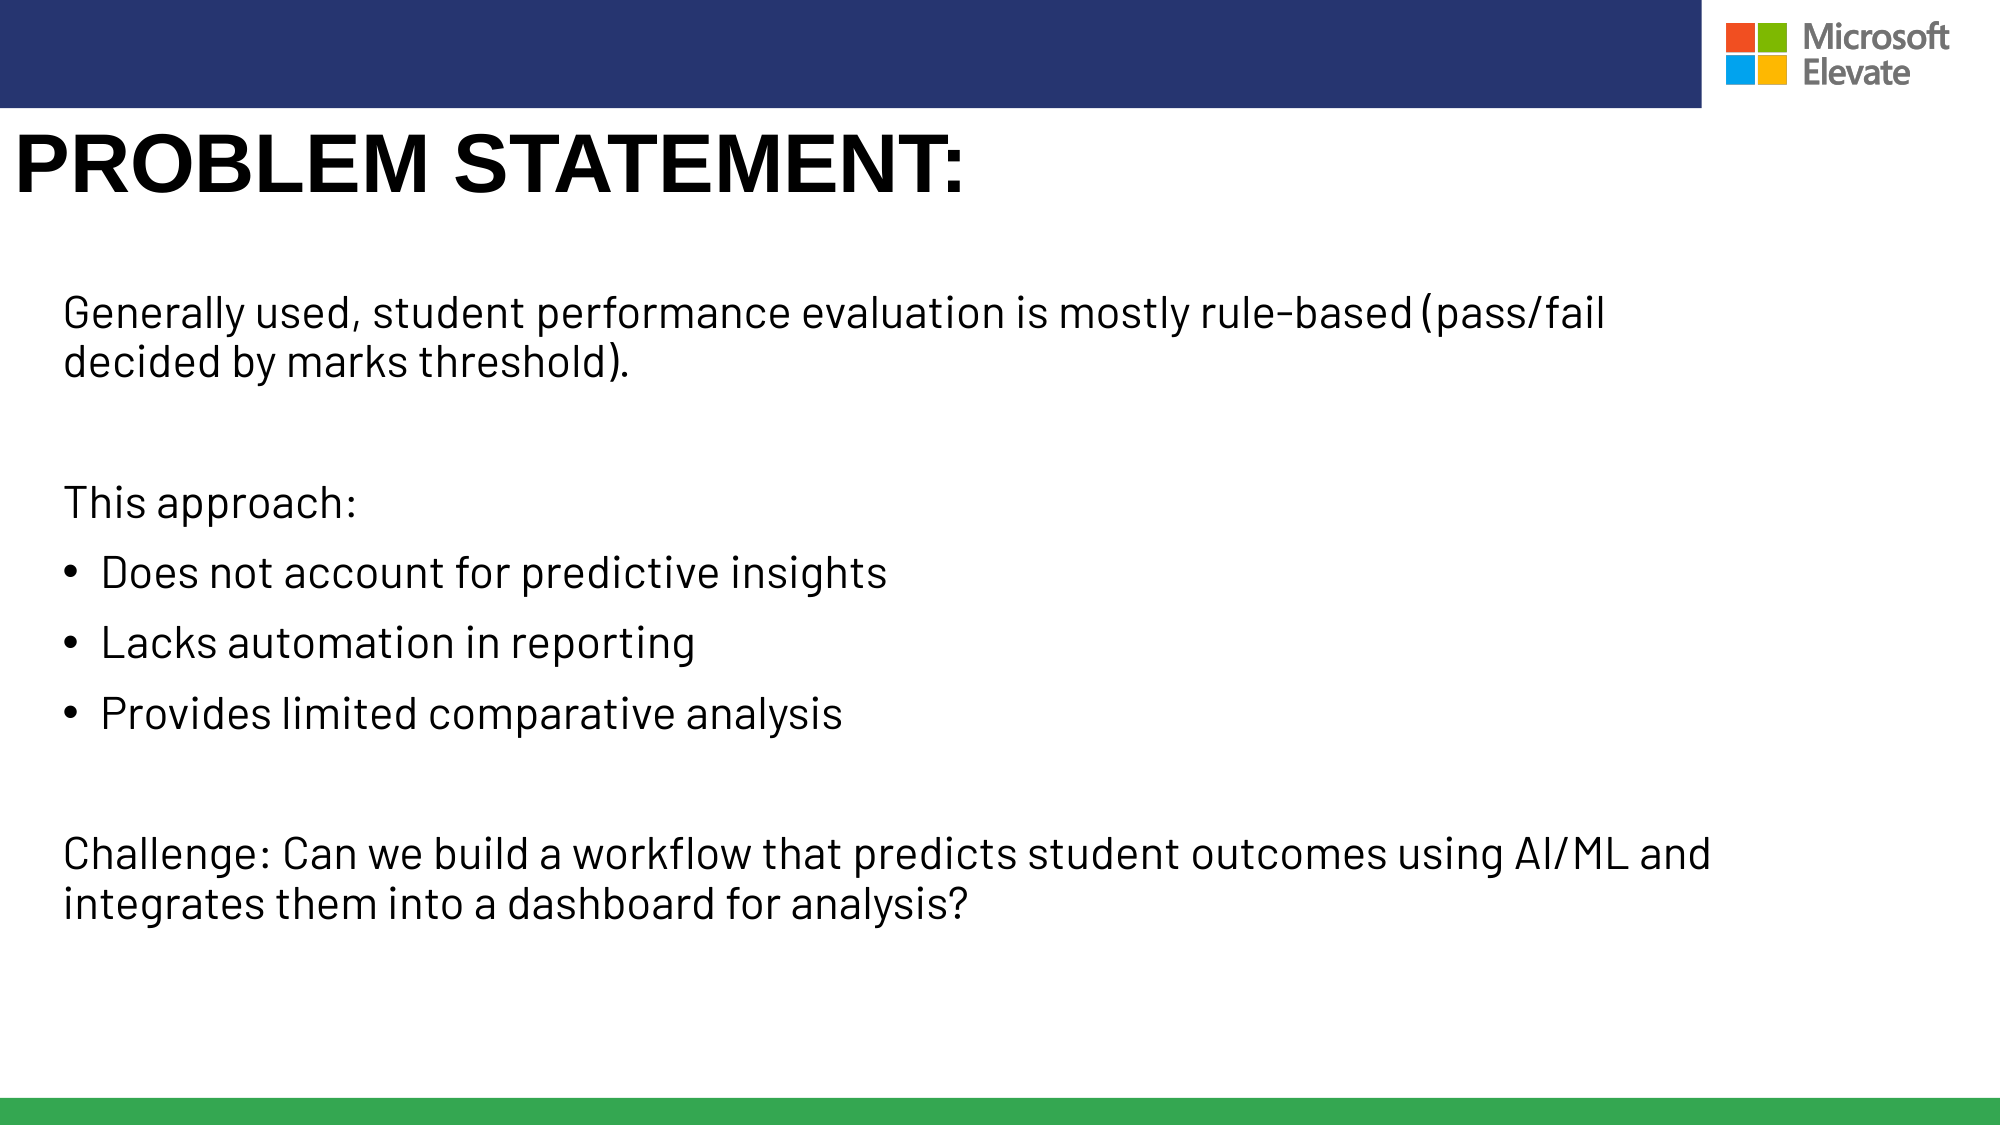

# Problem Statement:
Generally used, student performance evaluation is mostly rule-based (pass/fail decided by marks threshold).

This approach:
Does not account for predictive insights
Lacks automation in reporting
Provides limited comparative analysis

Challenge: Can we build a workflow that predicts student outcomes using AI/ML and integrates them into a dashboard for analysis?